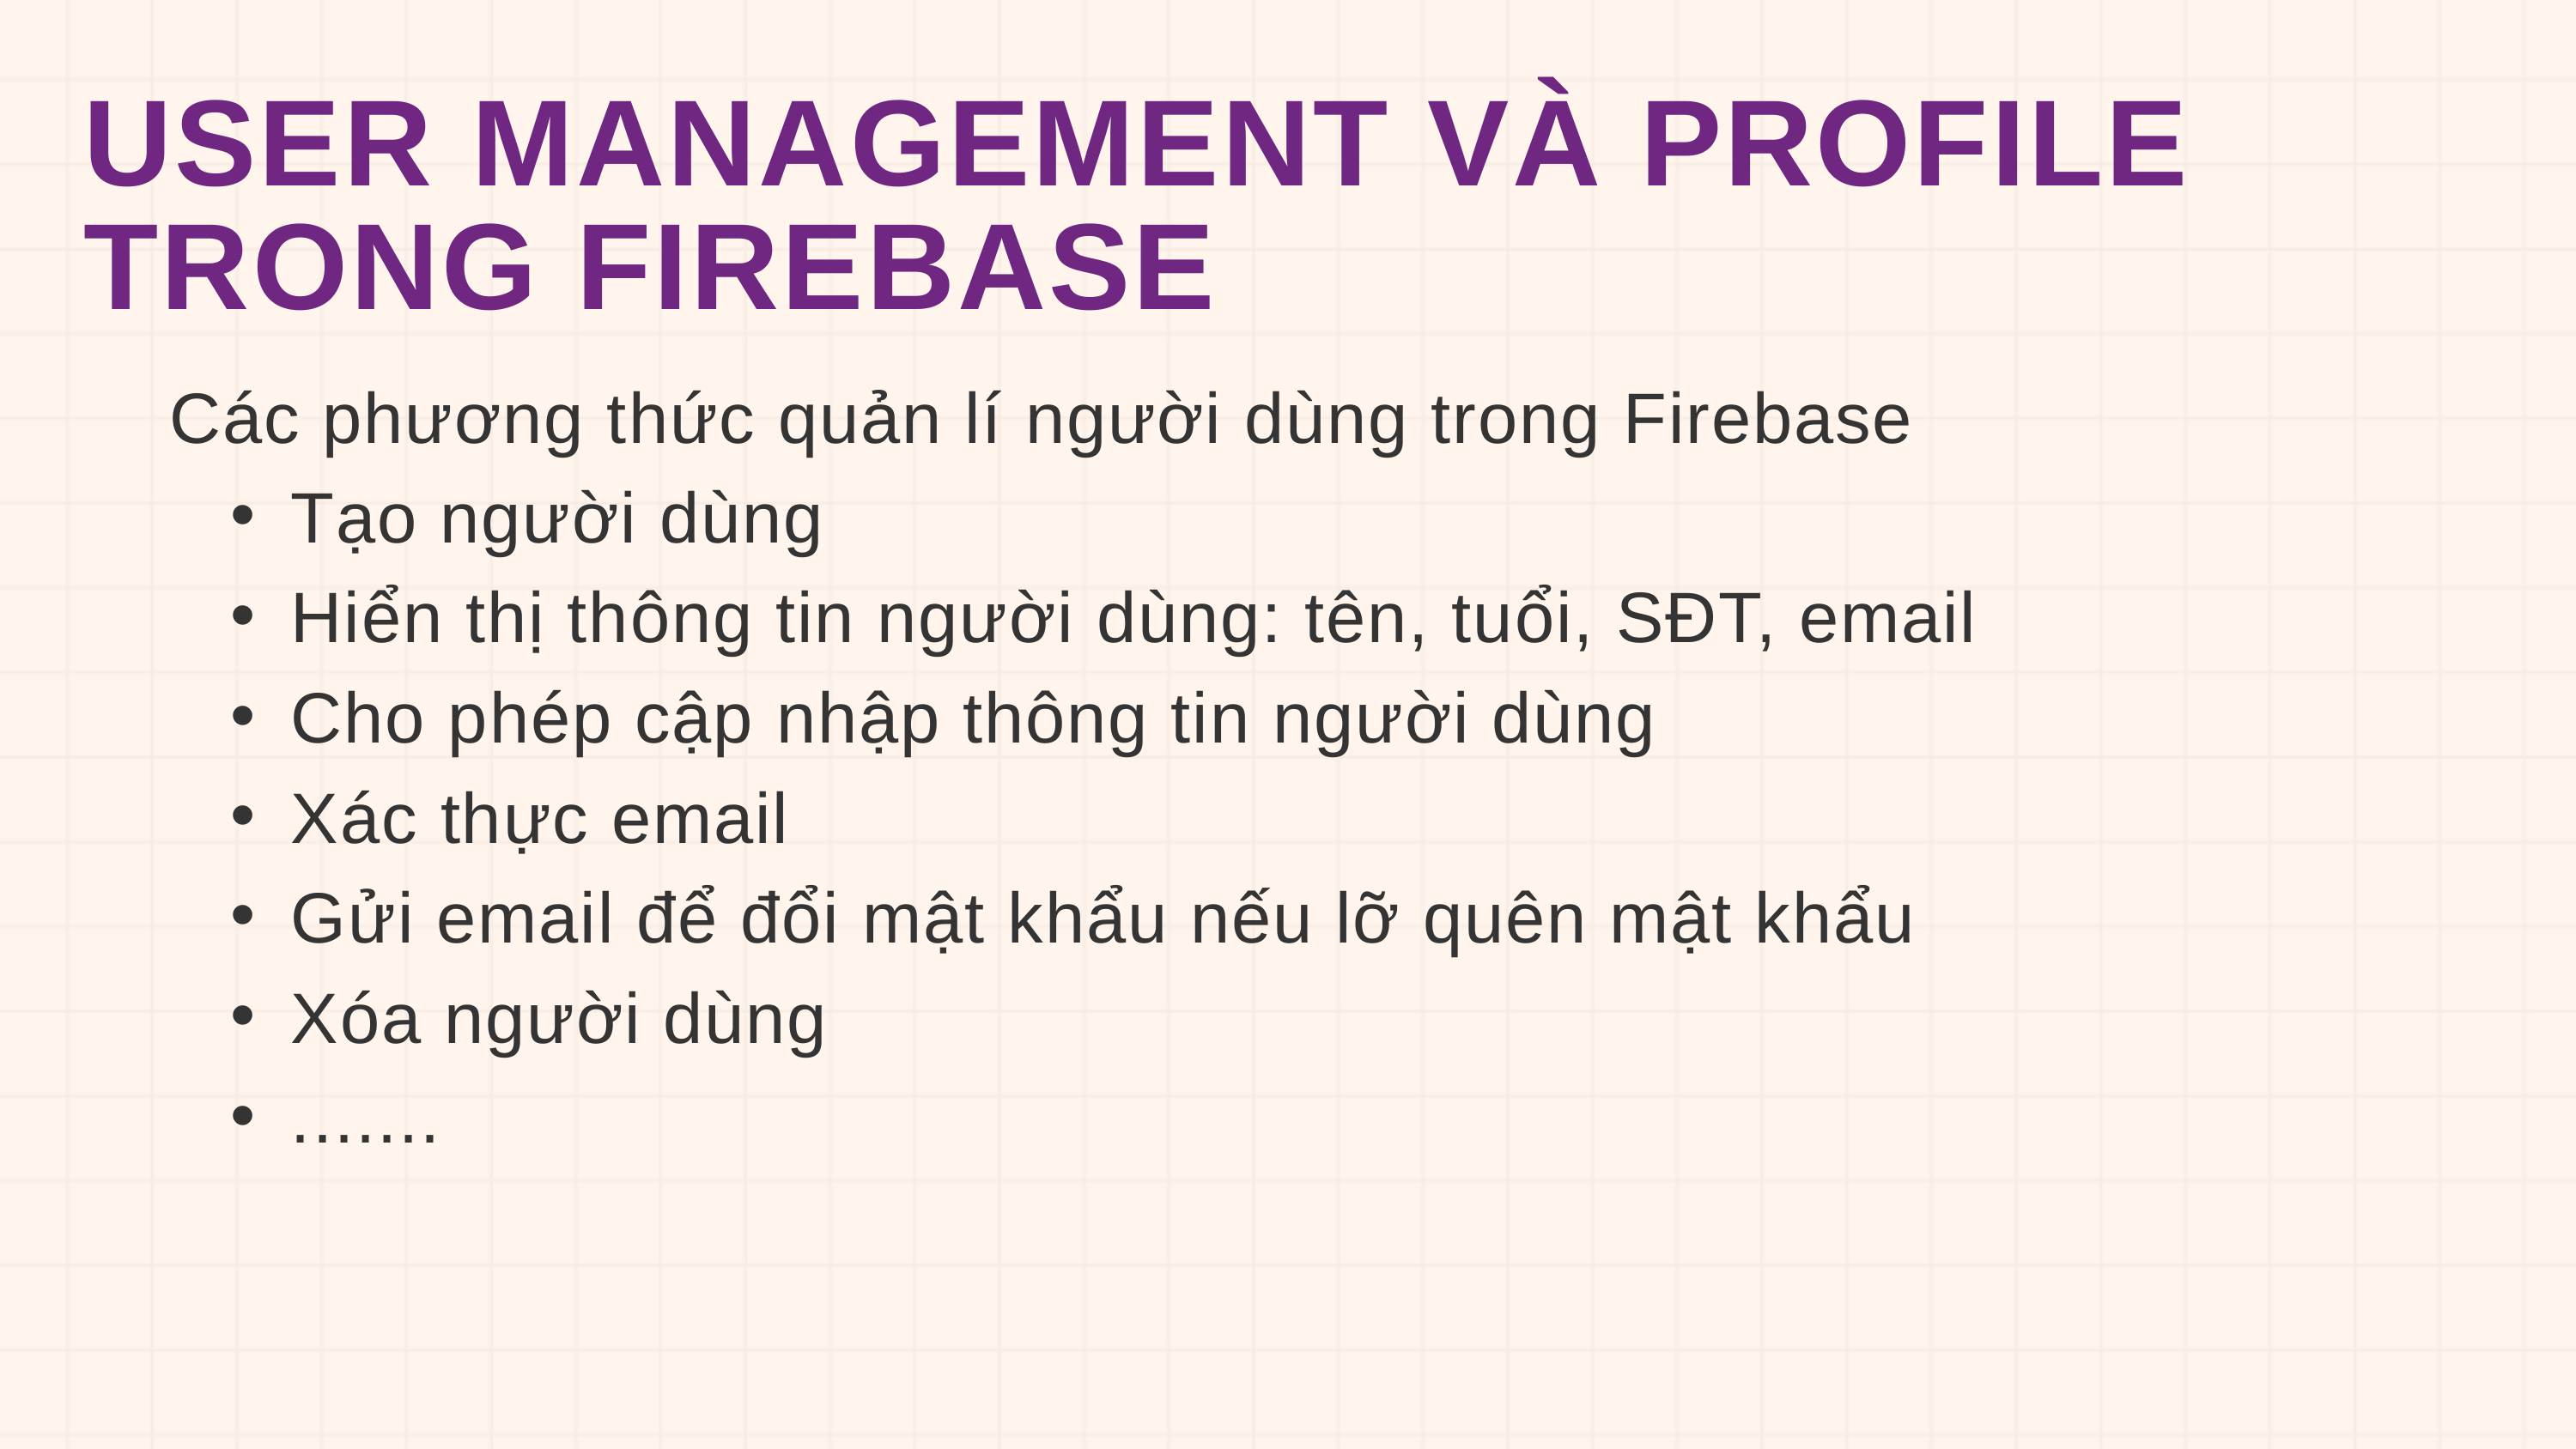

USER MANAGEMENT VÀ PROFILE TRONG FIREBASE
Các phương thức quản lí người dùng trong Firebase
Tạo người dùng
Hiển thị thông tin người dùng: tên, tuổi, SĐT, email
Cho phép cập nhập thông tin người dùng
Xác thực email
Gửi email để đổi mật khẩu nếu lỡ quên mật khẩu
Xóa người dùng
.......